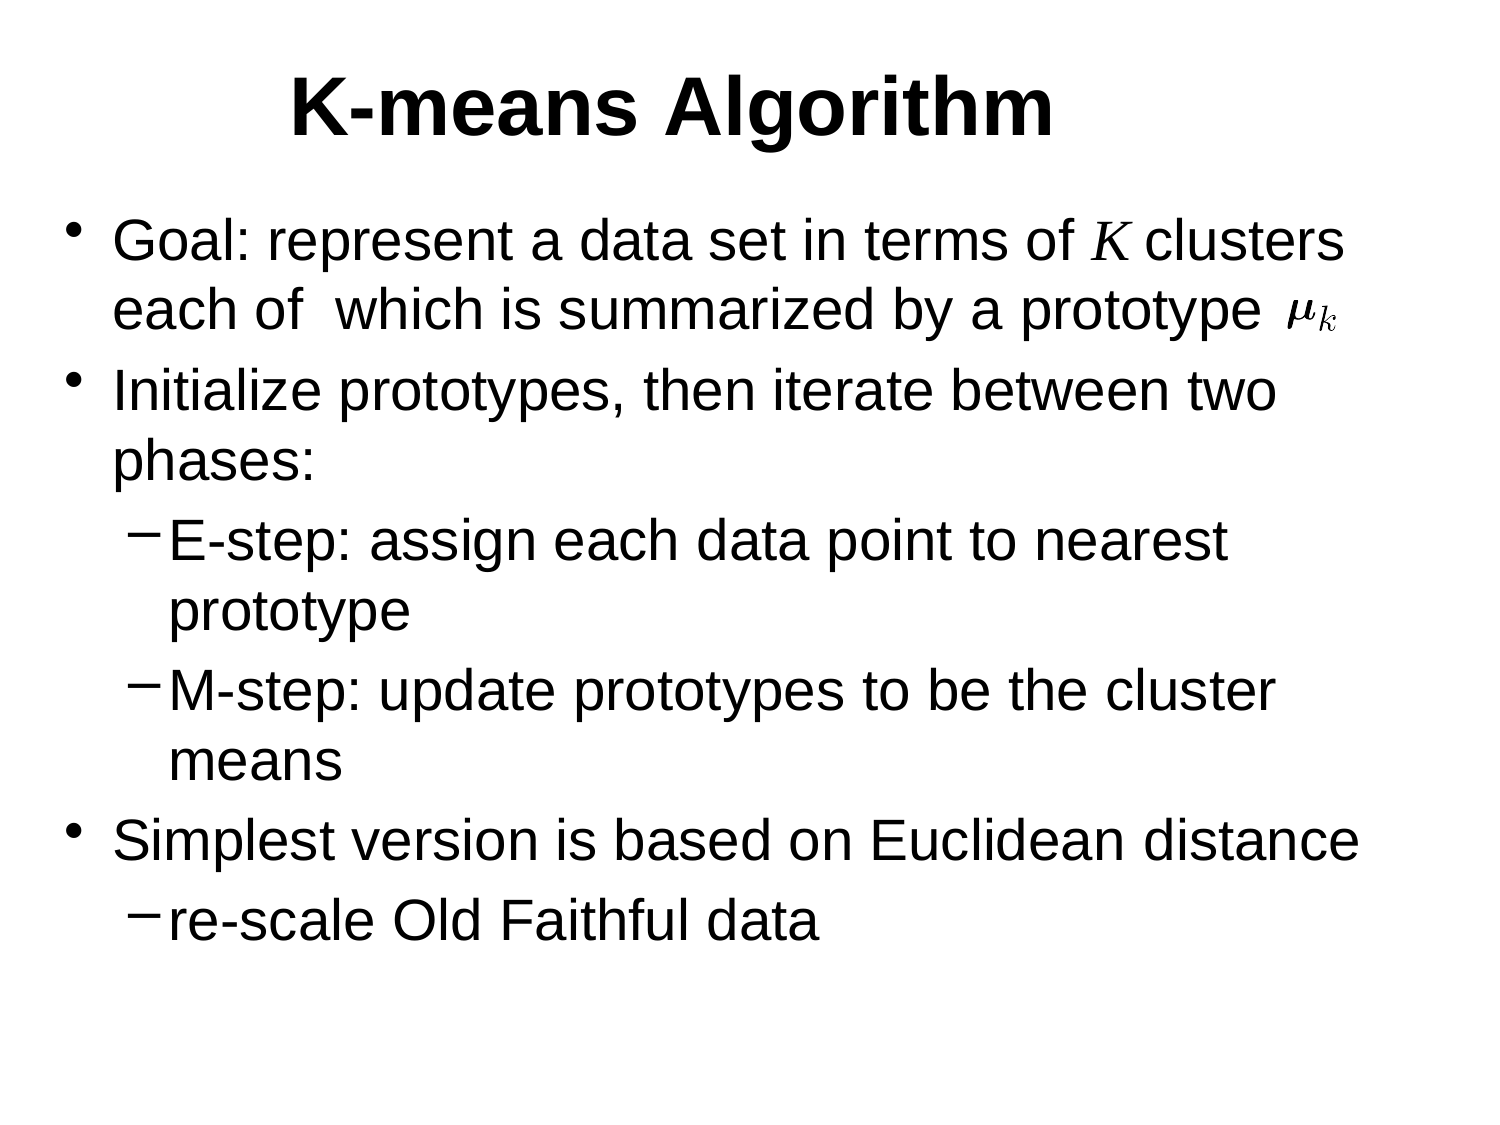

# K-means Algorithm
Goal: represent a data set in terms of K clusters each of  which is summarized by a prototype
Initialize prototypes, then iterate between two phases:
E-step: assign each data point to nearest prototype
M-step: update prototypes to be the cluster means
Simplest version is based on Euclidean distance
re-scale Old Faithful data